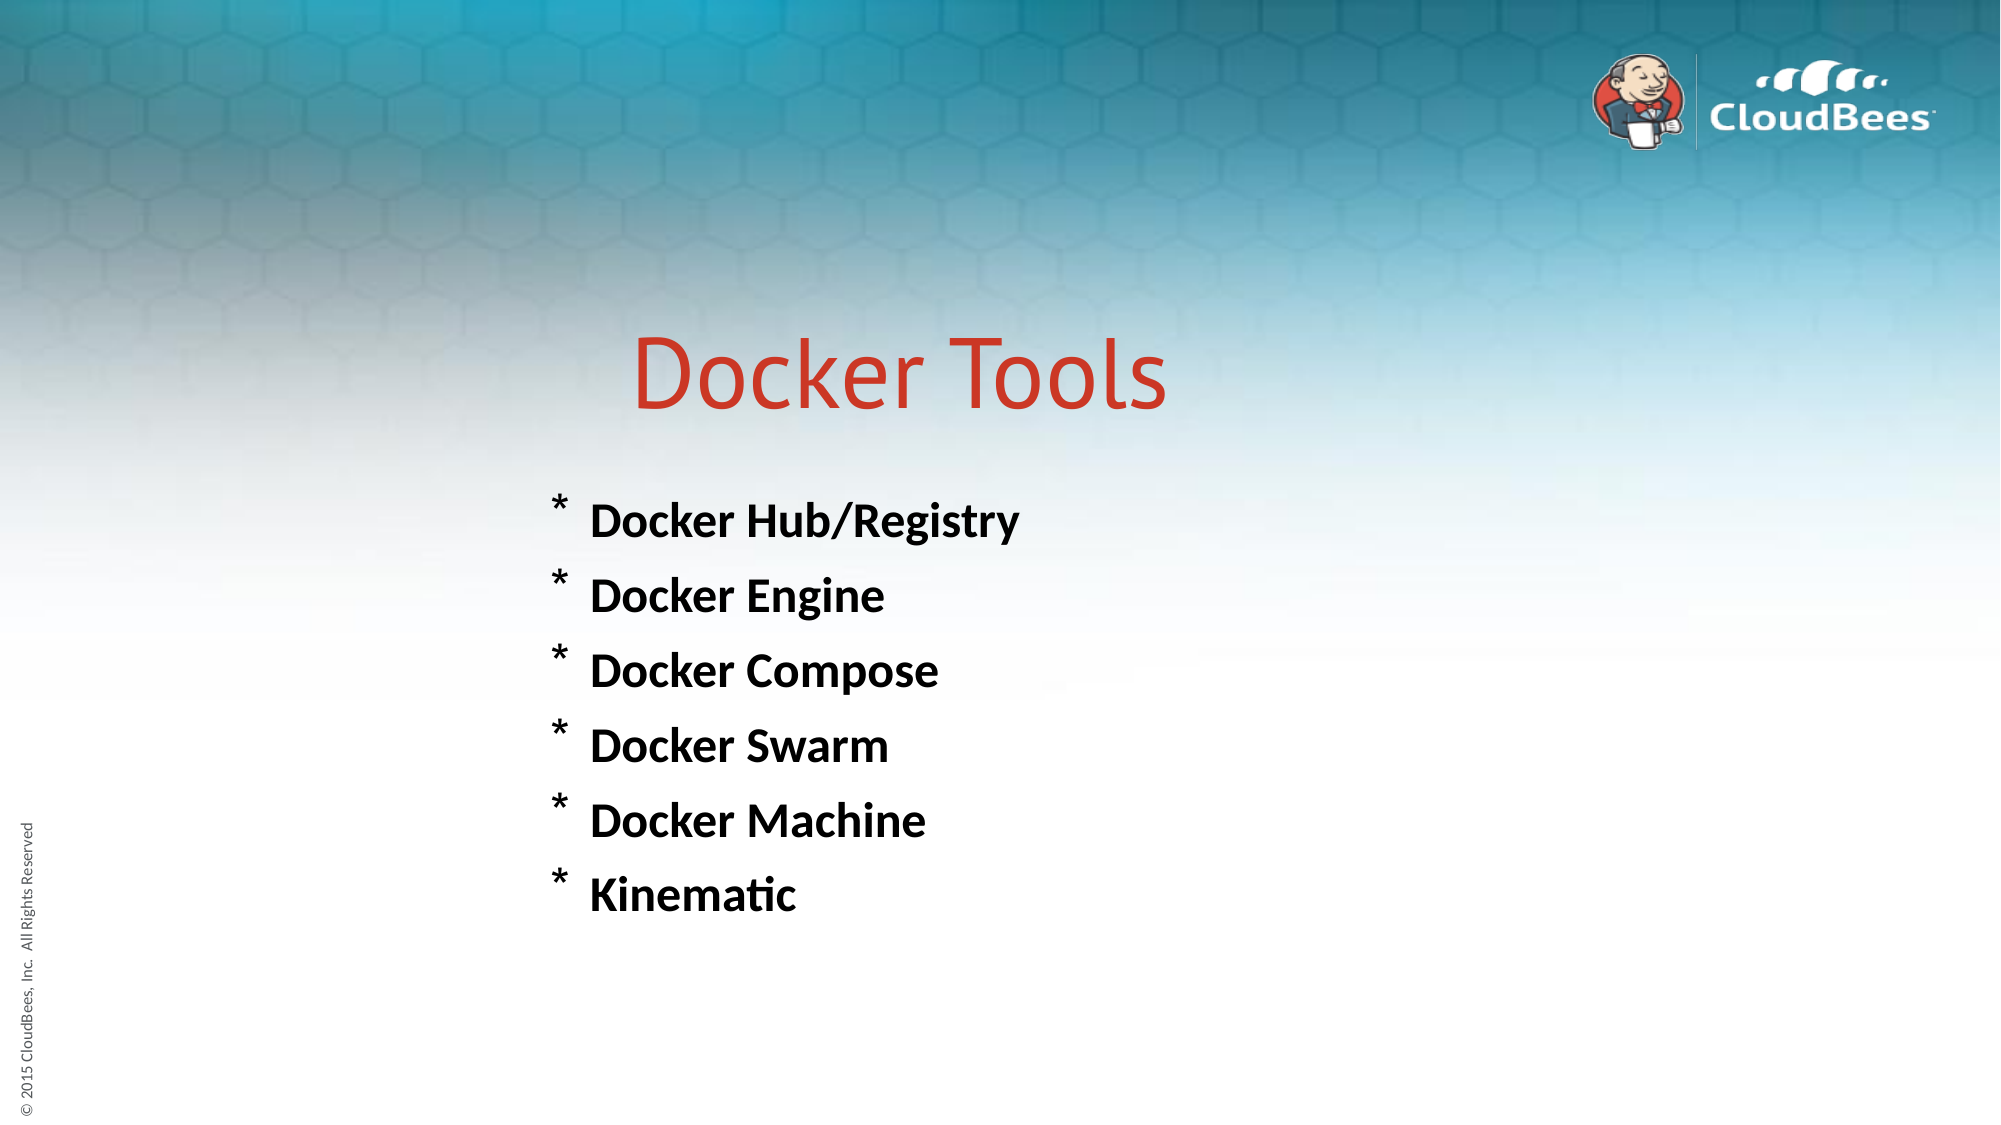

# Docker Tools
Docker Hub/Registry
Docker Engine
Docker Compose
Docker Swarm
Docker Machine
Kinematic